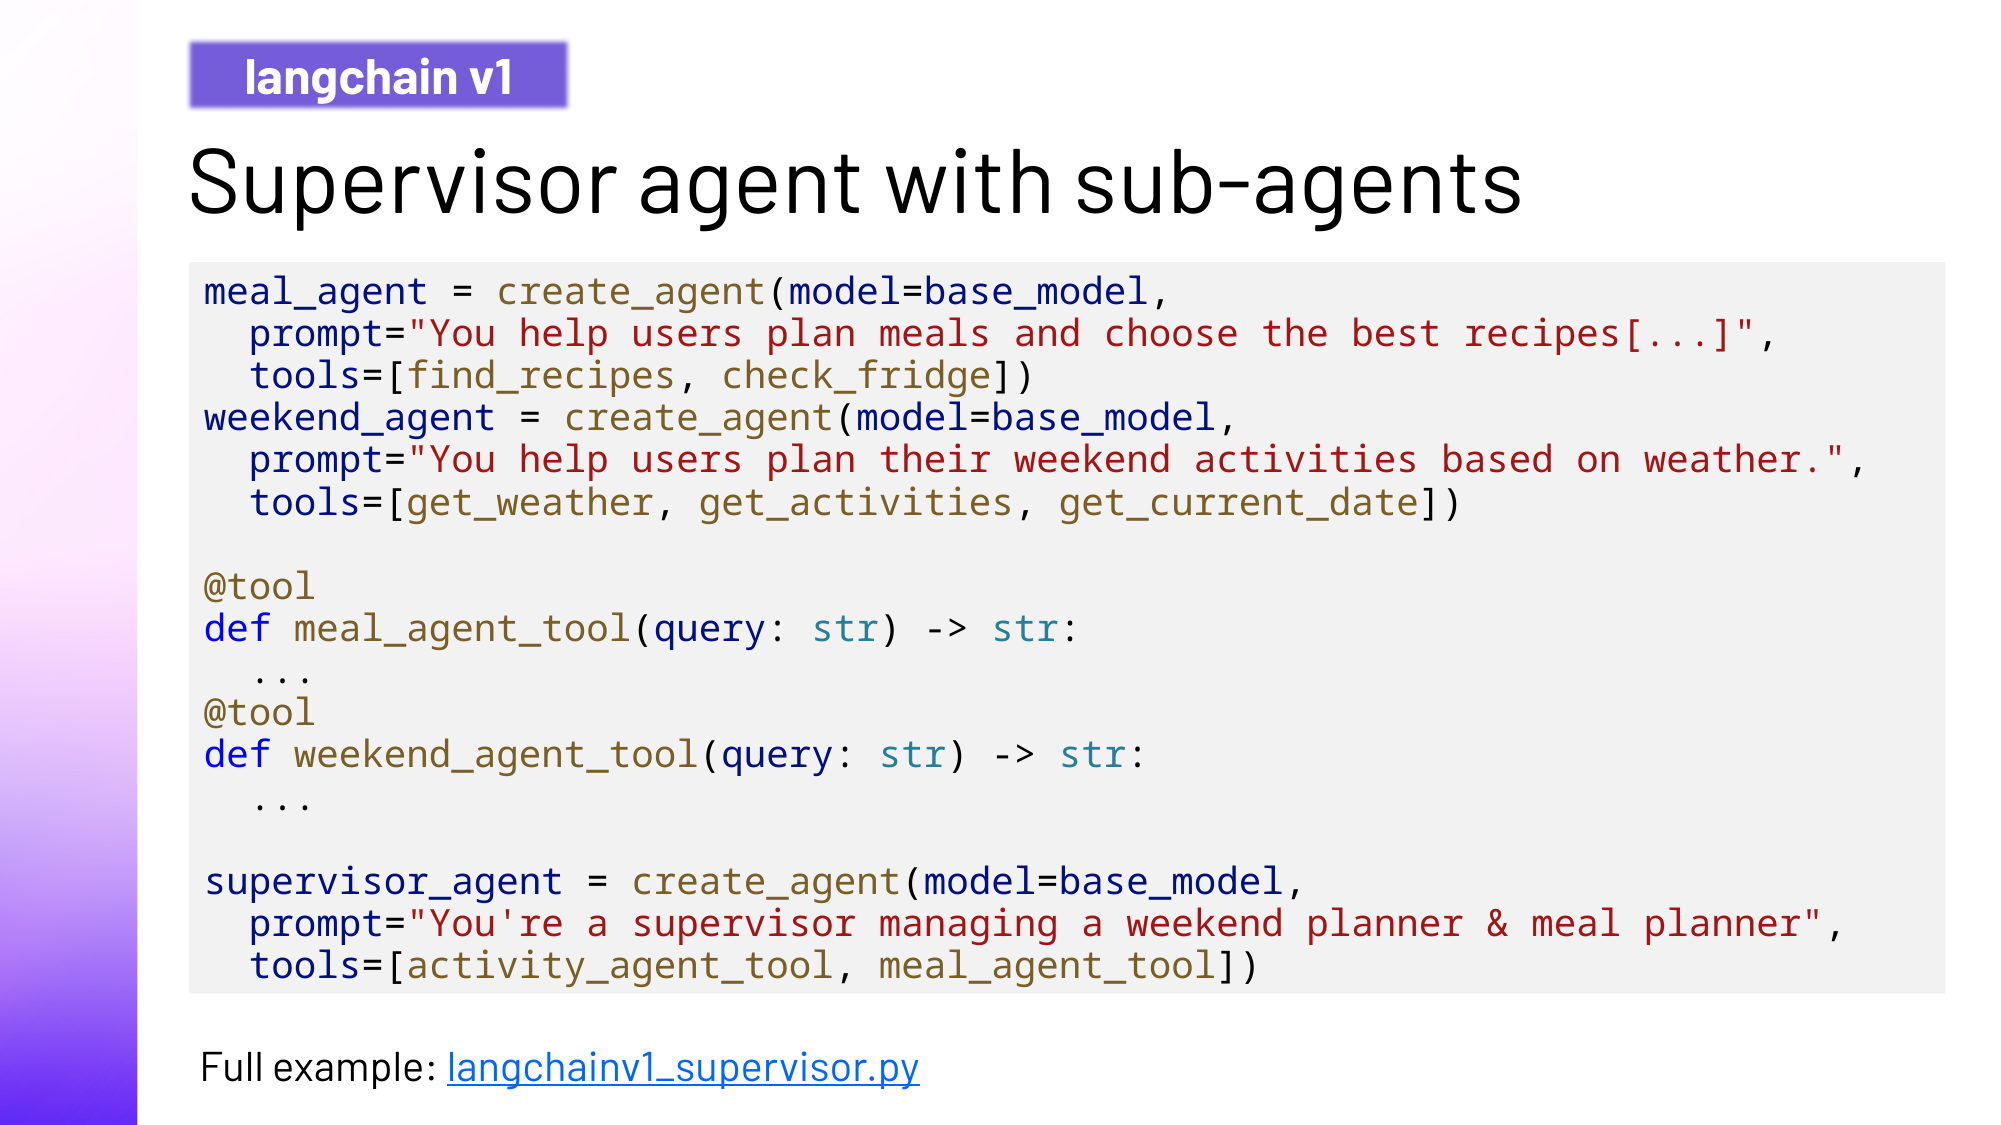

langchain v1
# Supervisor agent with sub-agents
meal_agent = create_agent(model=base_model,
  prompt="You help users plan meals and choose the best recipes[...]",
  tools=[find_recipes, check_fridge])
weekend_agent = create_agent(model=base_model,
  prompt="You help users plan their weekend activities based on weather.",
  tools=[get_weather, get_activities, get_current_date])

@tool
def meal_agent_tool(query: str) -> str:
  ...
@tool
def weekend_agent_tool(query: str) -> str:
  ...

supervisor_agent = create_agent(model=base_model,
  prompt="You're a supervisor managing a weekend planner & meal planner",
  tools=[activity_agent_tool, meal_agent_tool])
Full example: langchainv1_supervisor.py